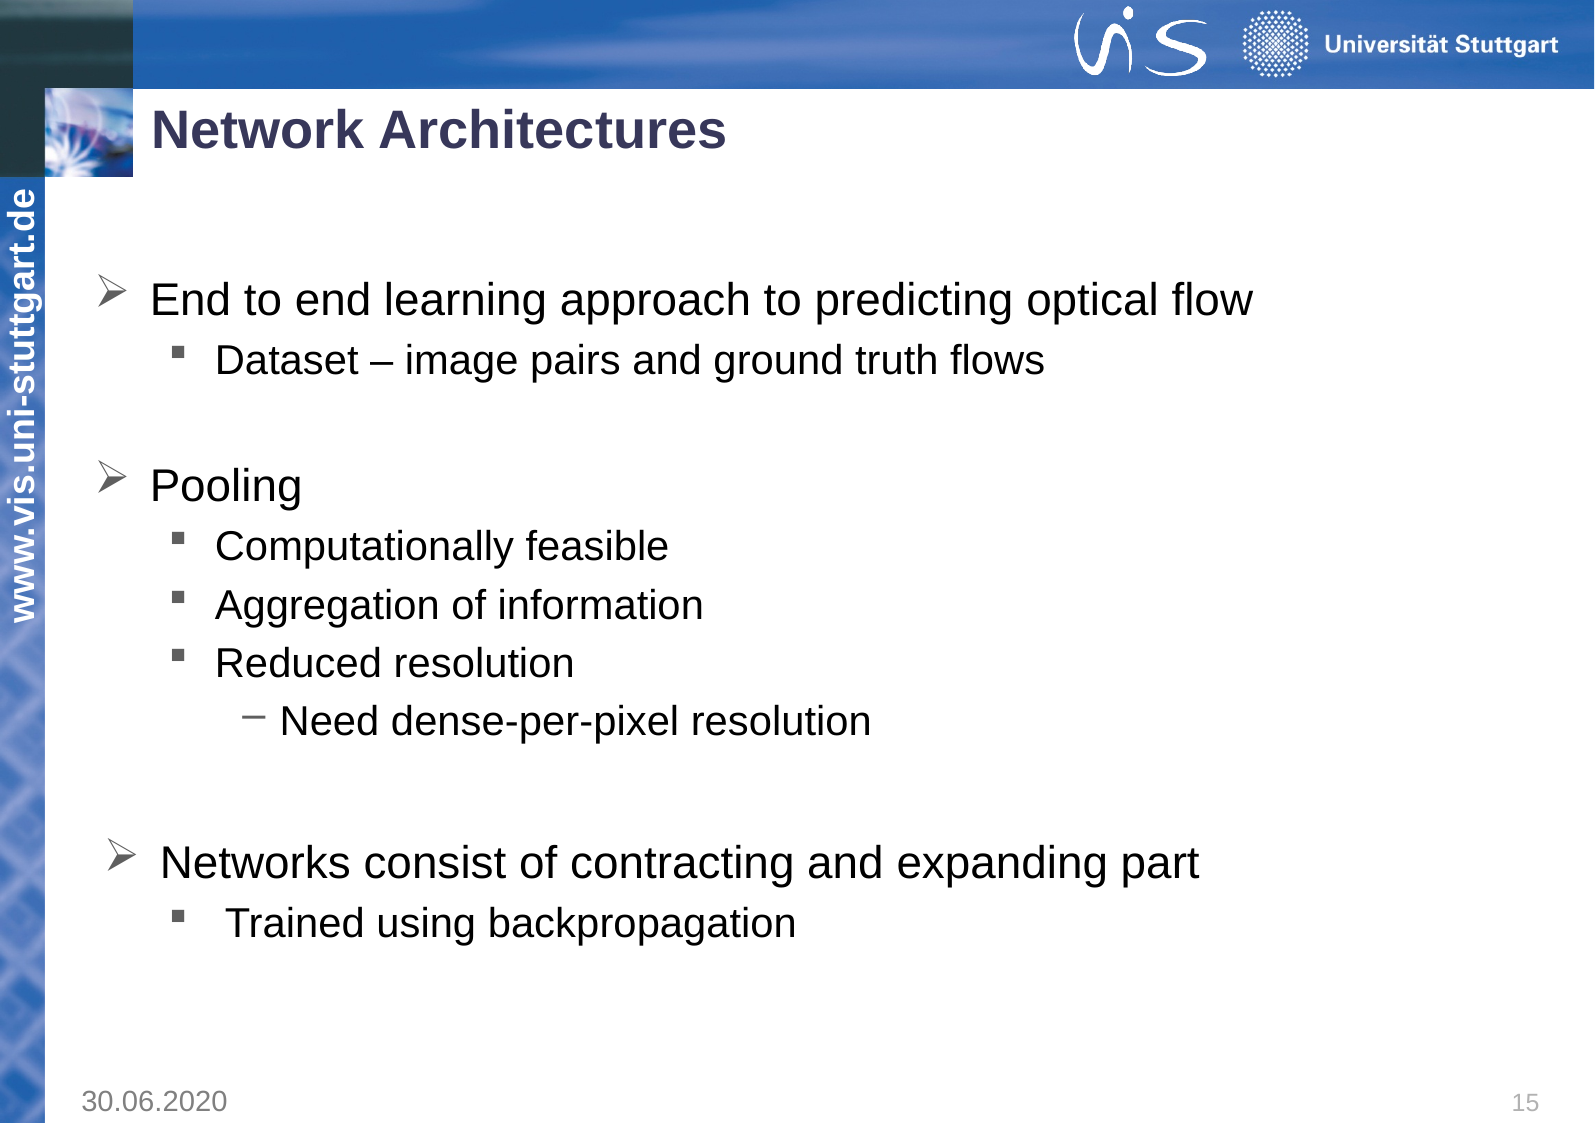

# Network Architectures
End to end learning approach to predicting optical flow
Dataset – image pairs and ground truth flows

Pooling
Computationally feasible
Aggregation of information
Reduced resolution
Need dense-per-pixel resolution

Networks consist of contracting and expanding part
Trained using backpropagation

15
30.06.2020